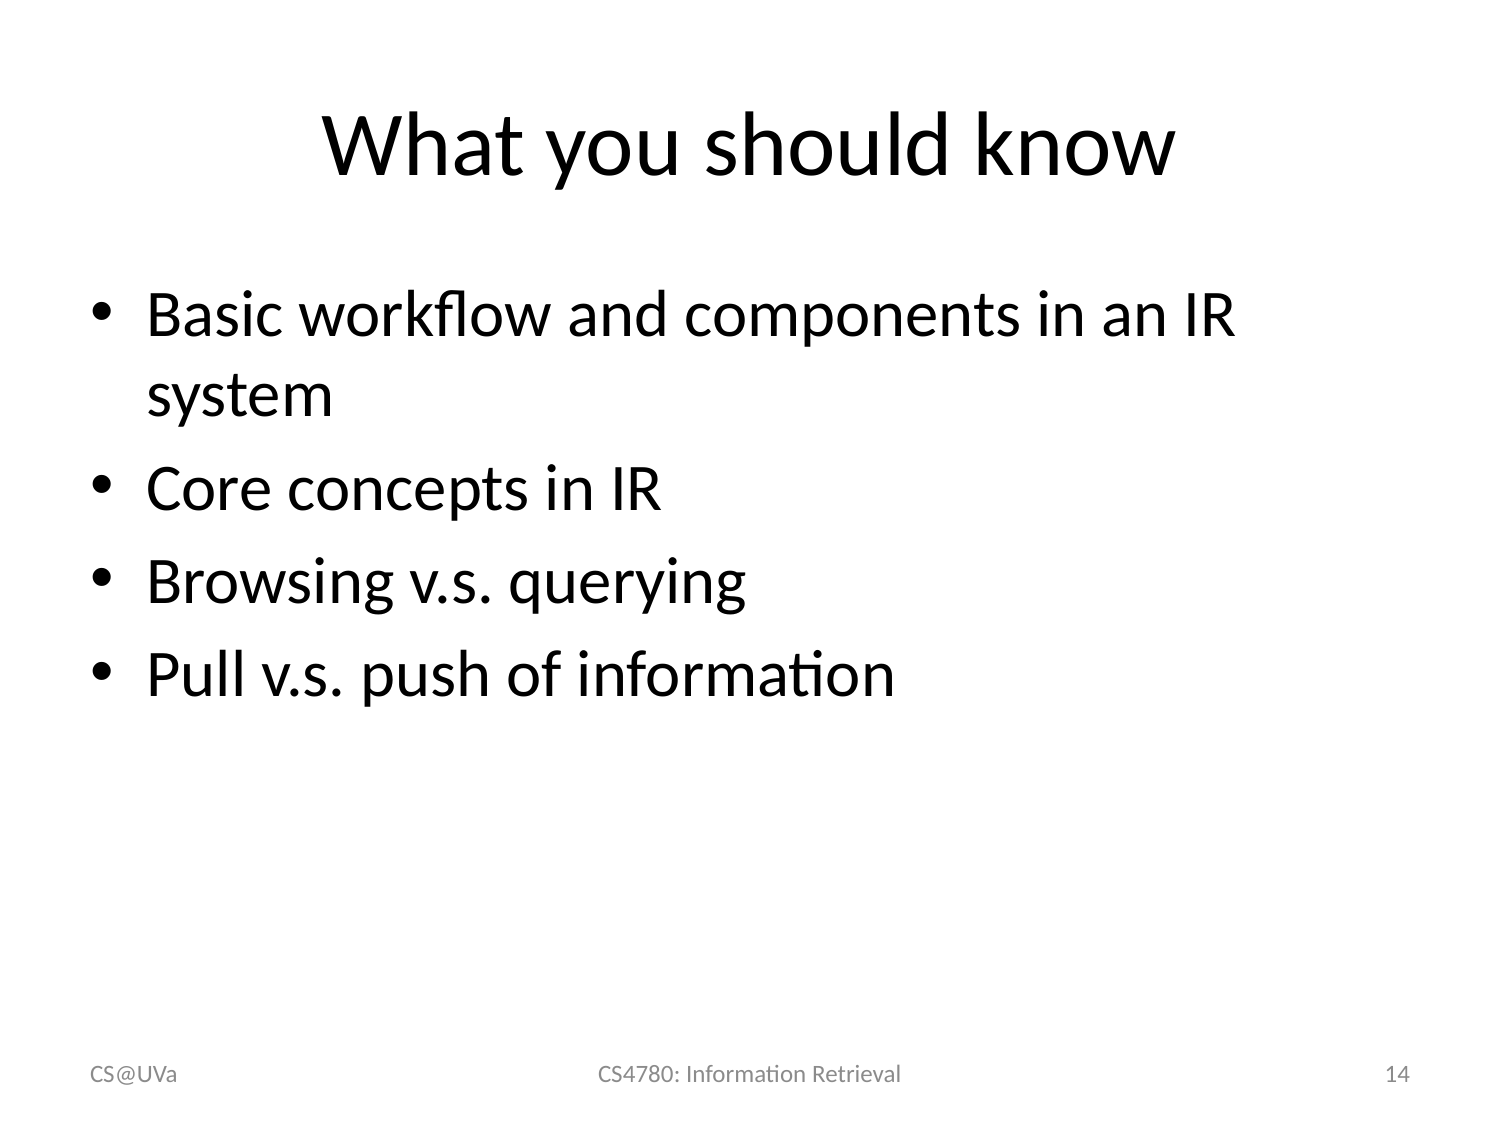

# What you should know
Basic workflow and components in an IR system
Core concepts in IR
Browsing v.s. querying
Pull v.s. push of information

CS@UVa
CS4780: Information Retrieval
14